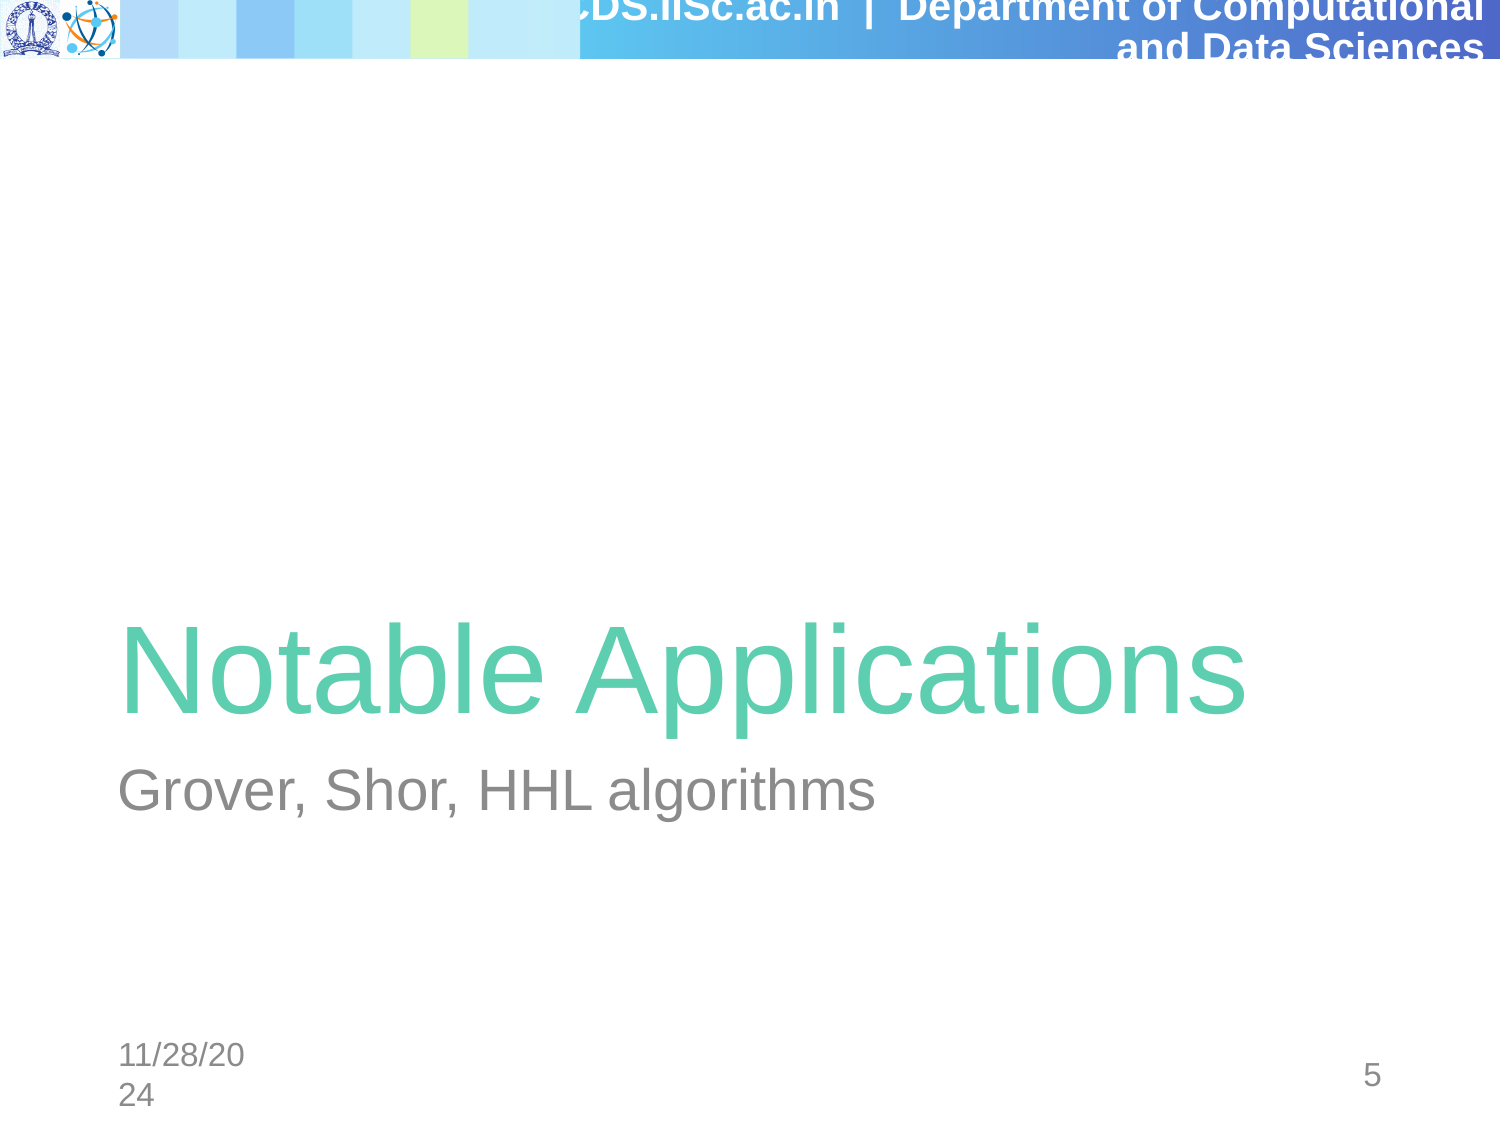

# Notable Applications
Grover, Shor, HHL algorithms
11/28/2024
5